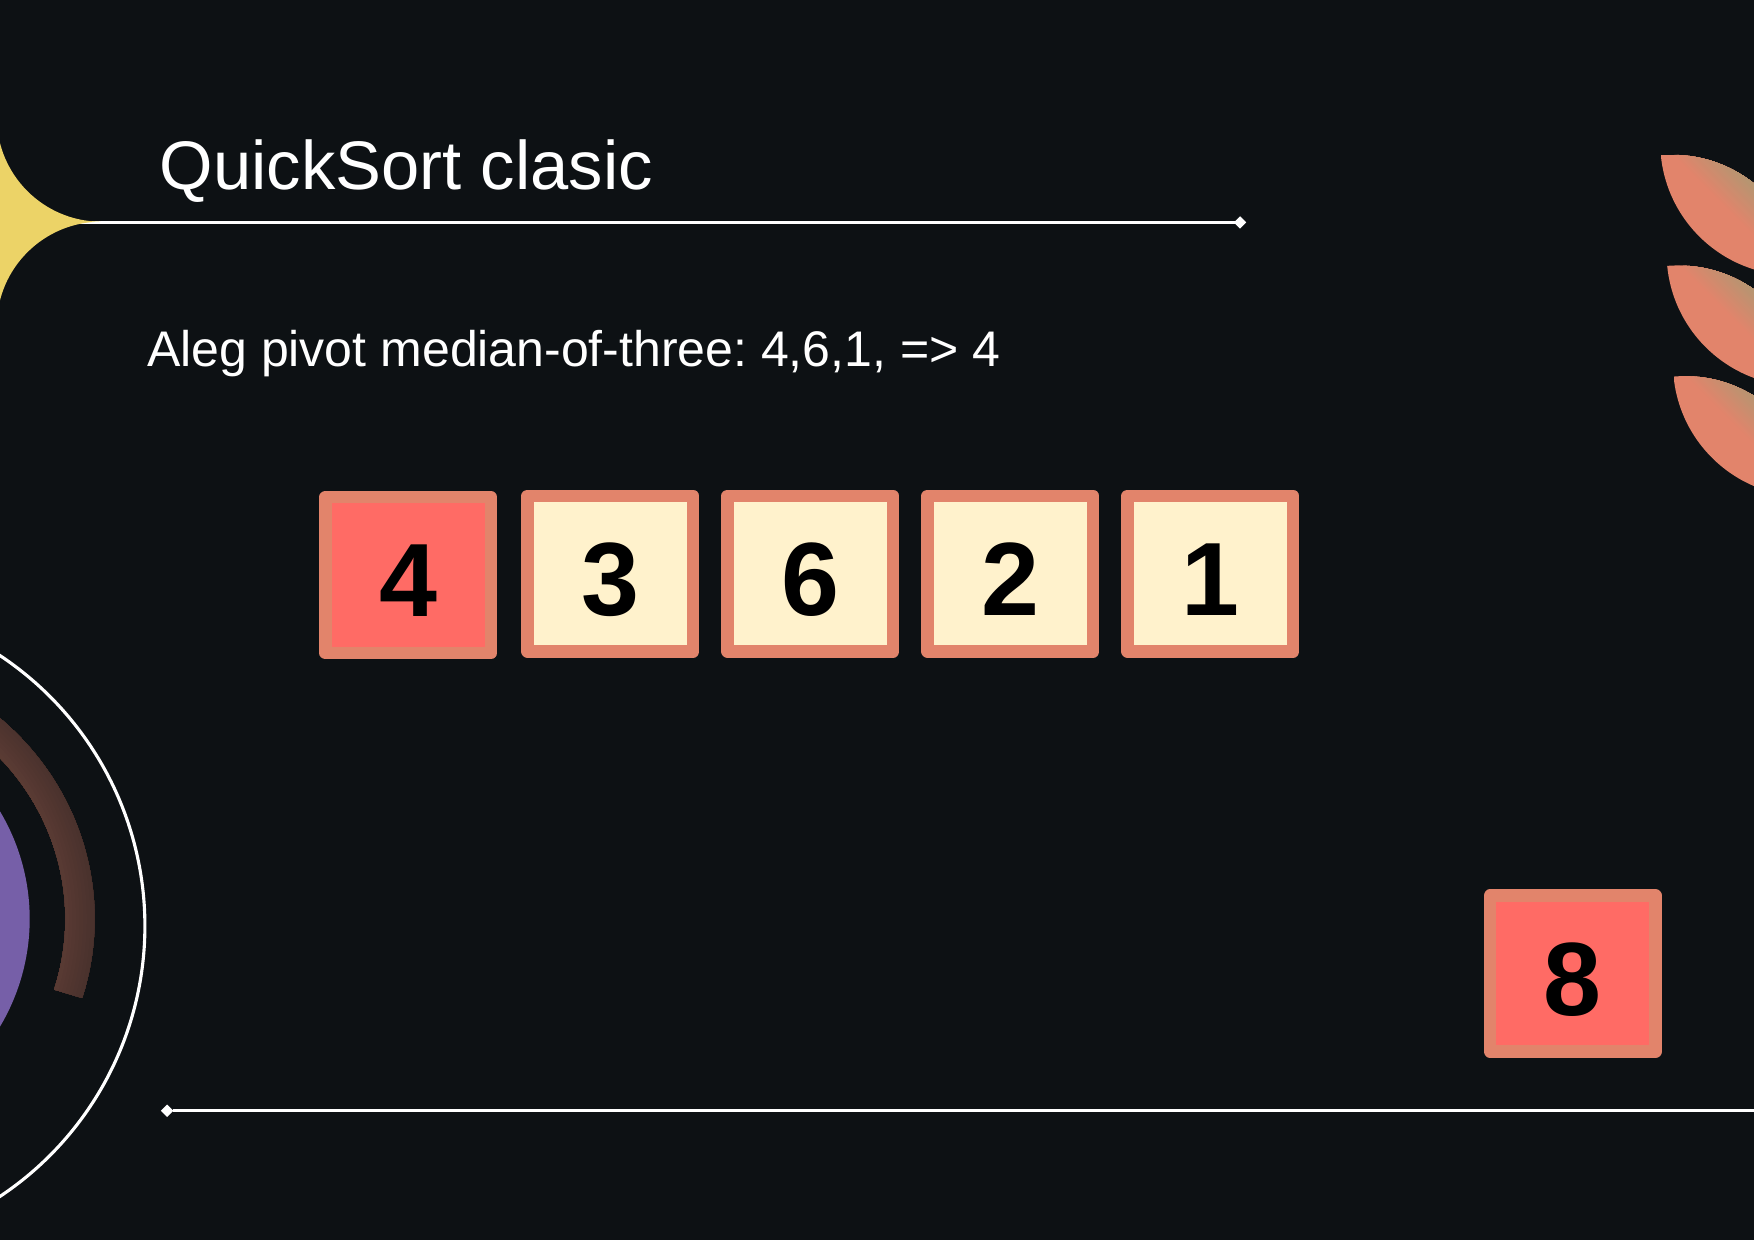

# QuickSort clasic
Aleg pivot median-of-three: 4,6,1, => 4
3
6
2
1
4
8